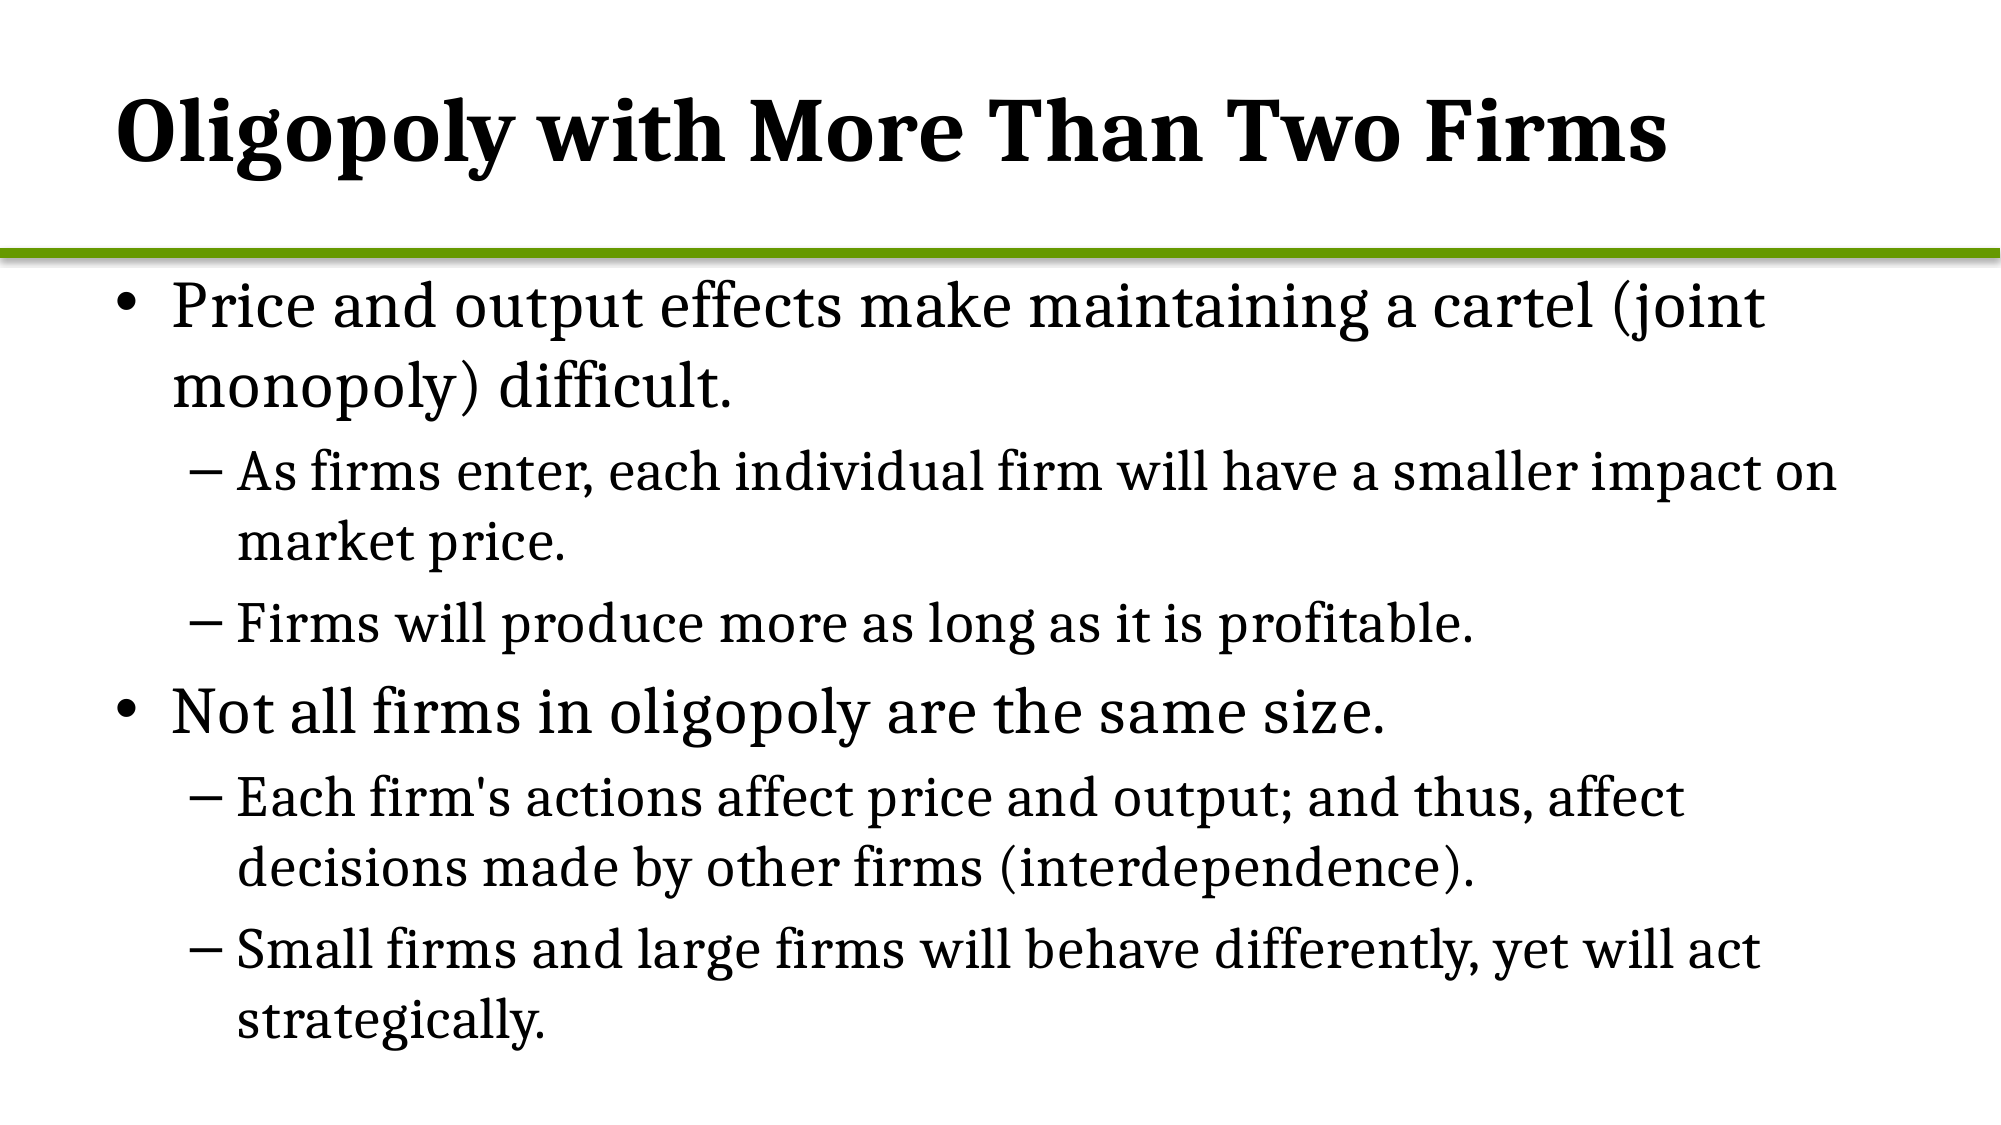

# Oligopoly with More Than Two Firms
Price and output effects make maintaining a cartel (joint monopoly) difficult.
As firms enter, each individual firm will have a smaller impact on market price.
Firms will produce more as long as it is profitable.
Not all firms in oligopoly are the same size.
Each firm's actions affect price and output; and thus, affect decisions made by other firms (interdependence).
Small firms and large firms will behave differently, yet will act strategically.